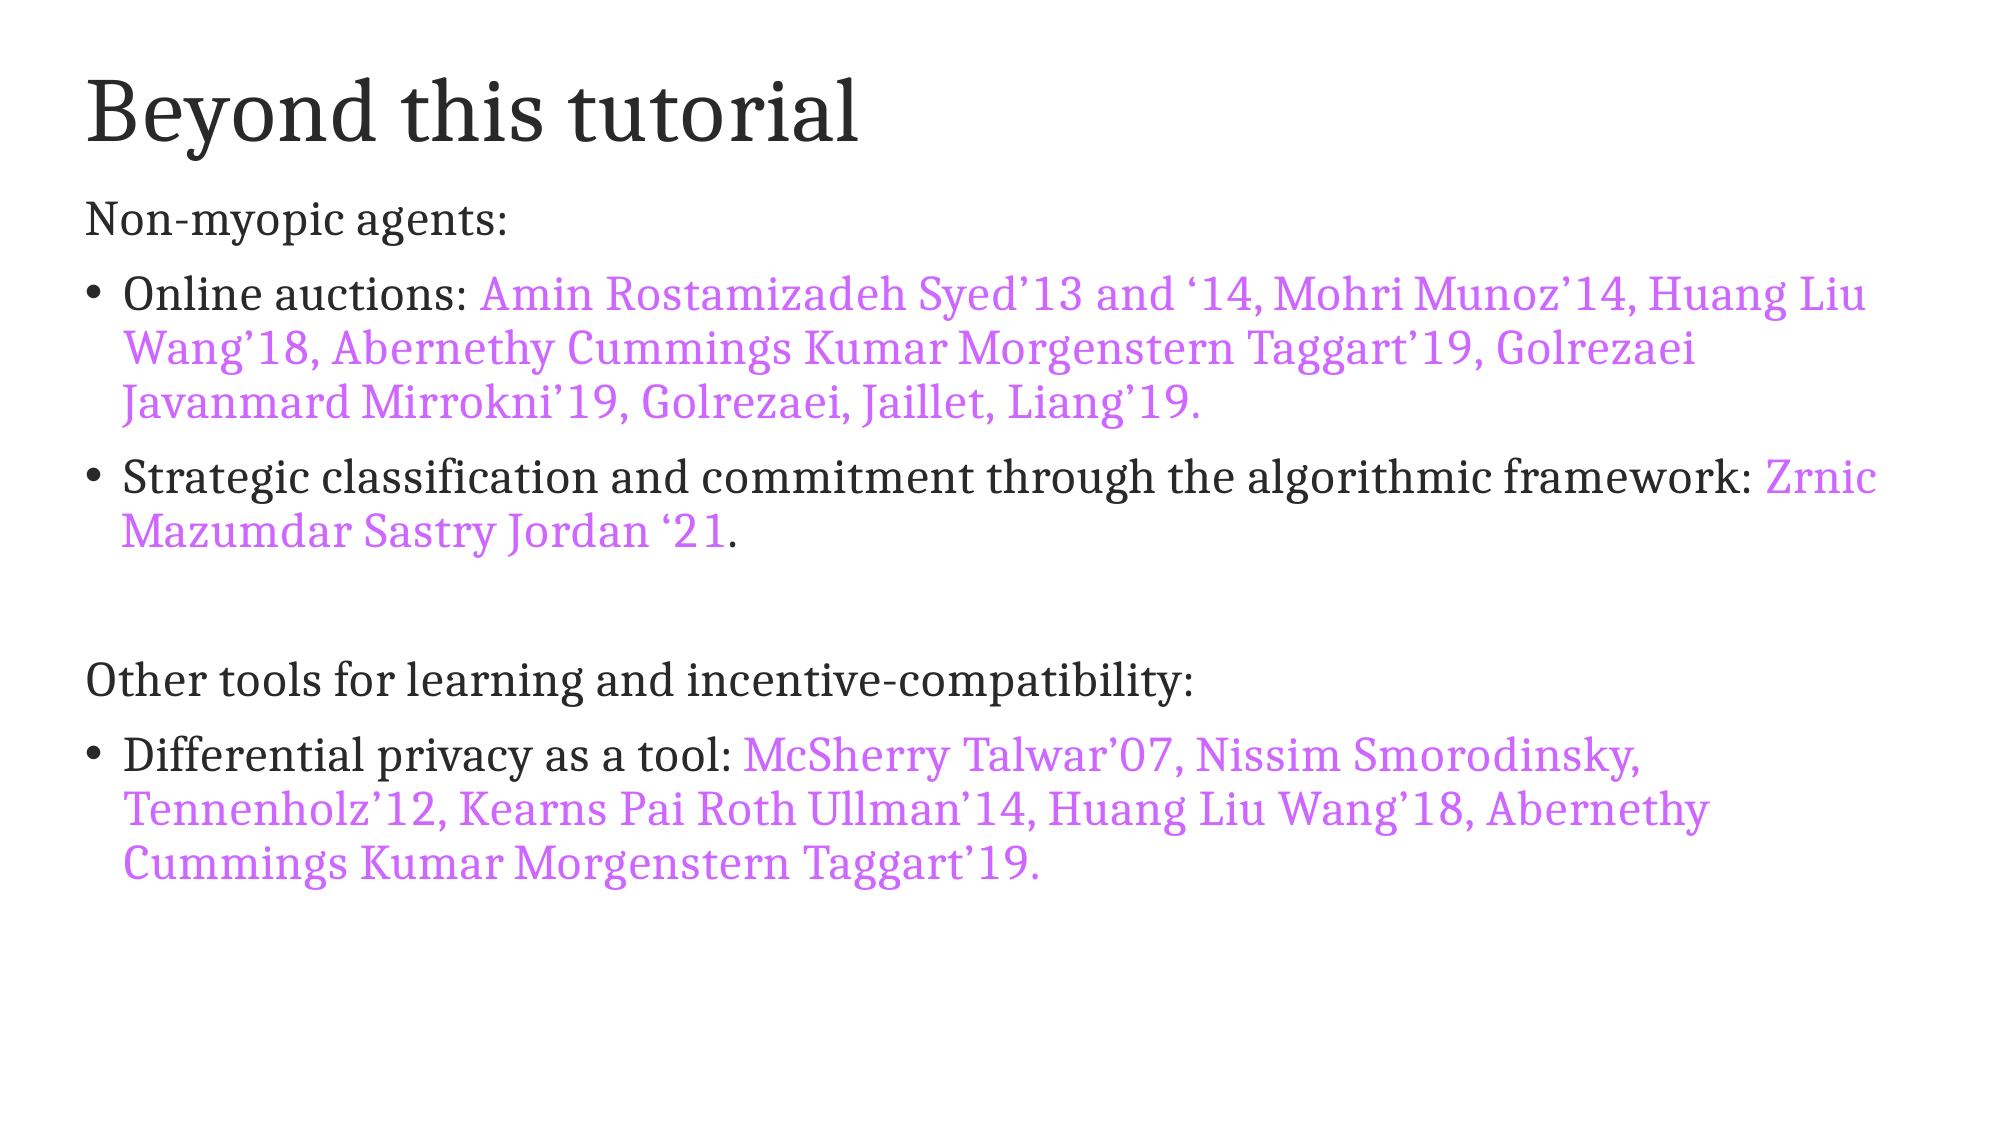

# Beyond this tutorial
Non-myopic agents:
Online auctions: Amin Rostamizadeh Syed’13 and ‘14, Mohri Munoz’14, Huang Liu Wang’18, Abernethy Cummings Kumar Morgenstern Taggart’19, Golrezaei Javanmard Mirrokni’19, Golrezaei, Jaillet, Liang’19.
Strategic classification and commitment through the algorithmic framework: Zrnic Mazumdar Sastry Jordan ‘21.

Other tools for learning and incentive-compatibility:
Differential privacy as a tool: McSherry Talwar’07, Nissim Smorodinsky, Tennenholz’12, Kearns Pai Roth Ullman’14, Huang Liu Wang’18, Abernethy Cummings Kumar Morgenstern Taggart’19.